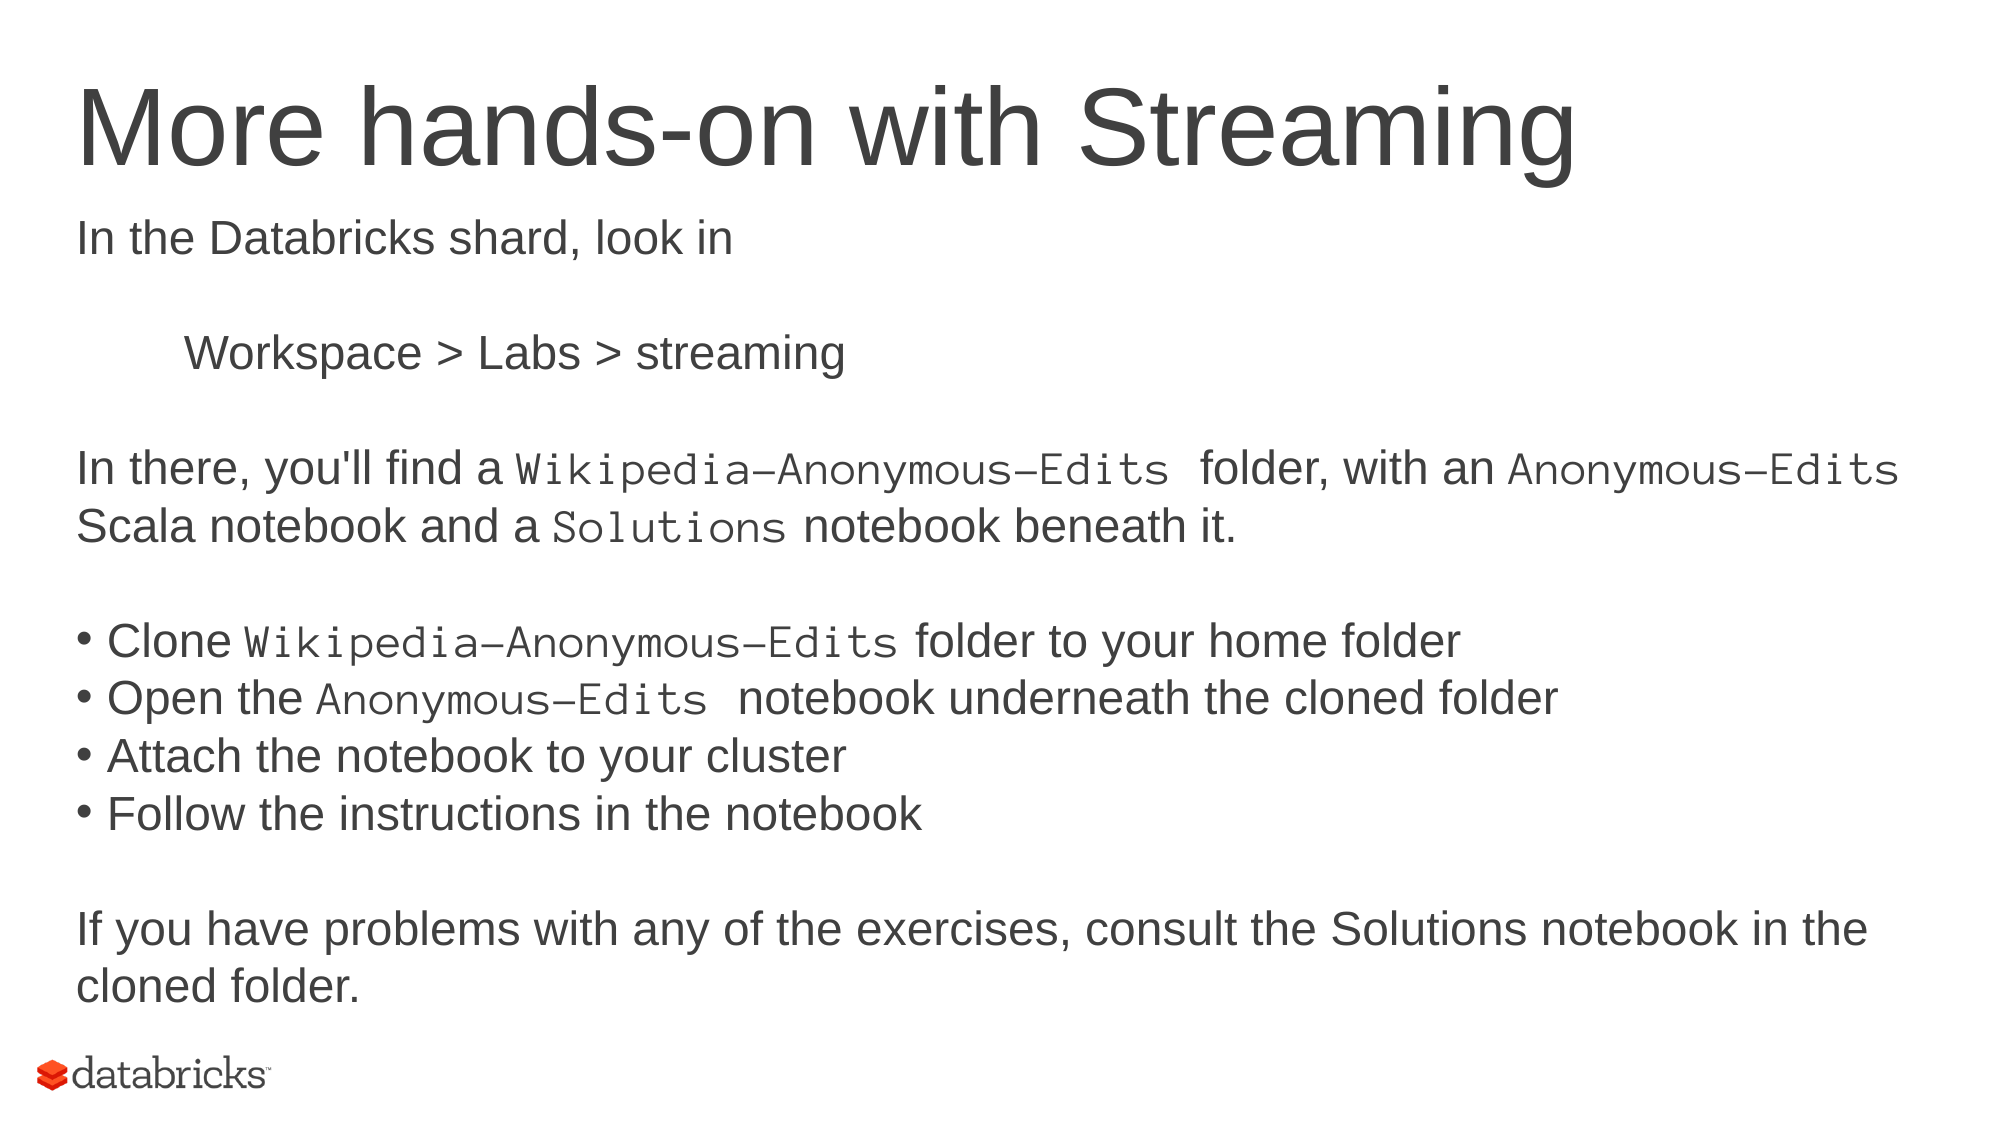

# More hands-on with Streaming
In the Databricks shard, look in

	Workspace > Labs > streaming

In there, you'll find a Wikipedia-Anonymous-Edits folder, with an Anonymous-Edits Scala notebook and a Solutions notebook beneath it.

Clone Wikipedia-Anonymous-Edits folder to your home folder
Open the Anonymous-Edits notebook underneath the cloned folder
Attach the notebook to your cluster
Follow the instructions in the notebook

If you have problems with any of the exercises, consult the Solutions notebook in the cloned folder.